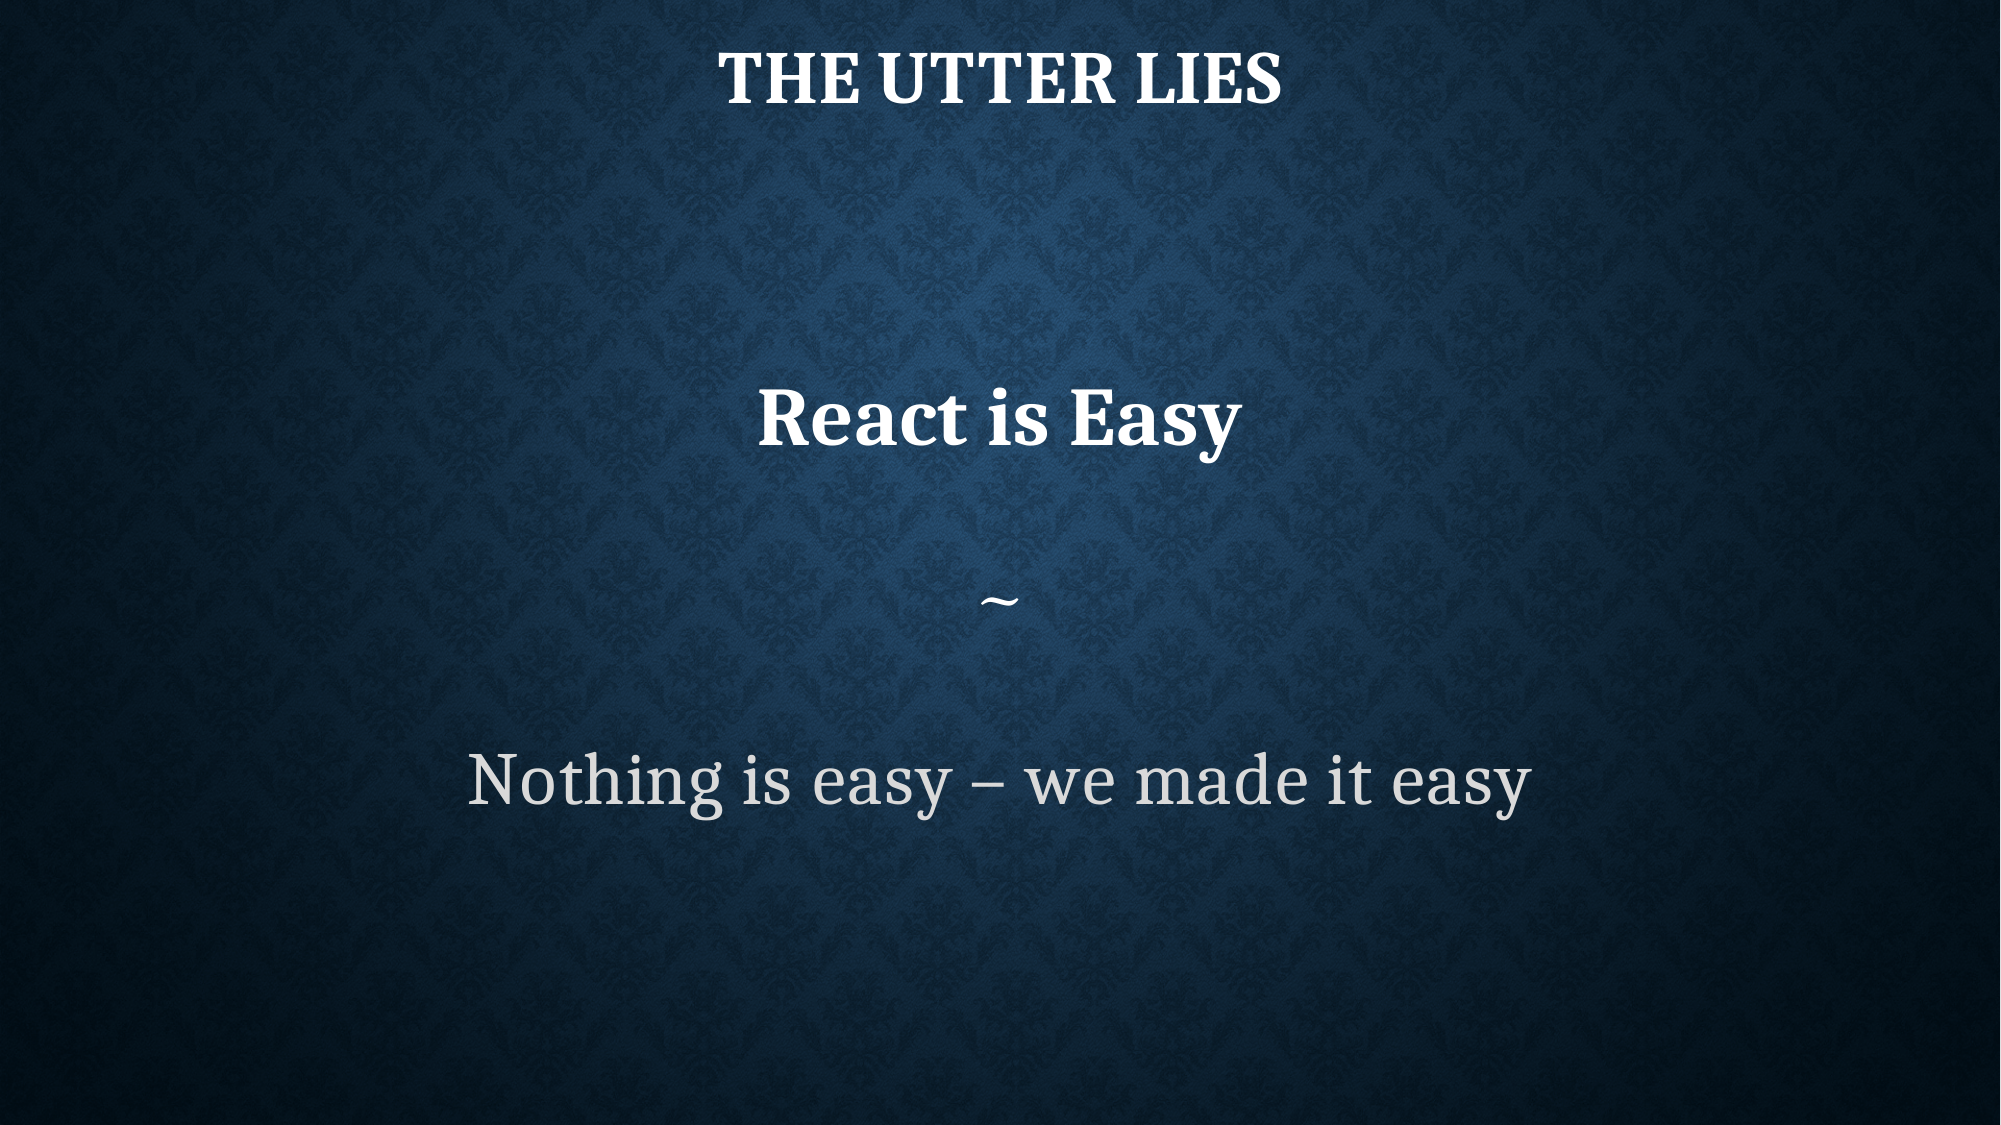

THE UTTER LIES
React is Easy
~
Nothing is easy – we made it easy